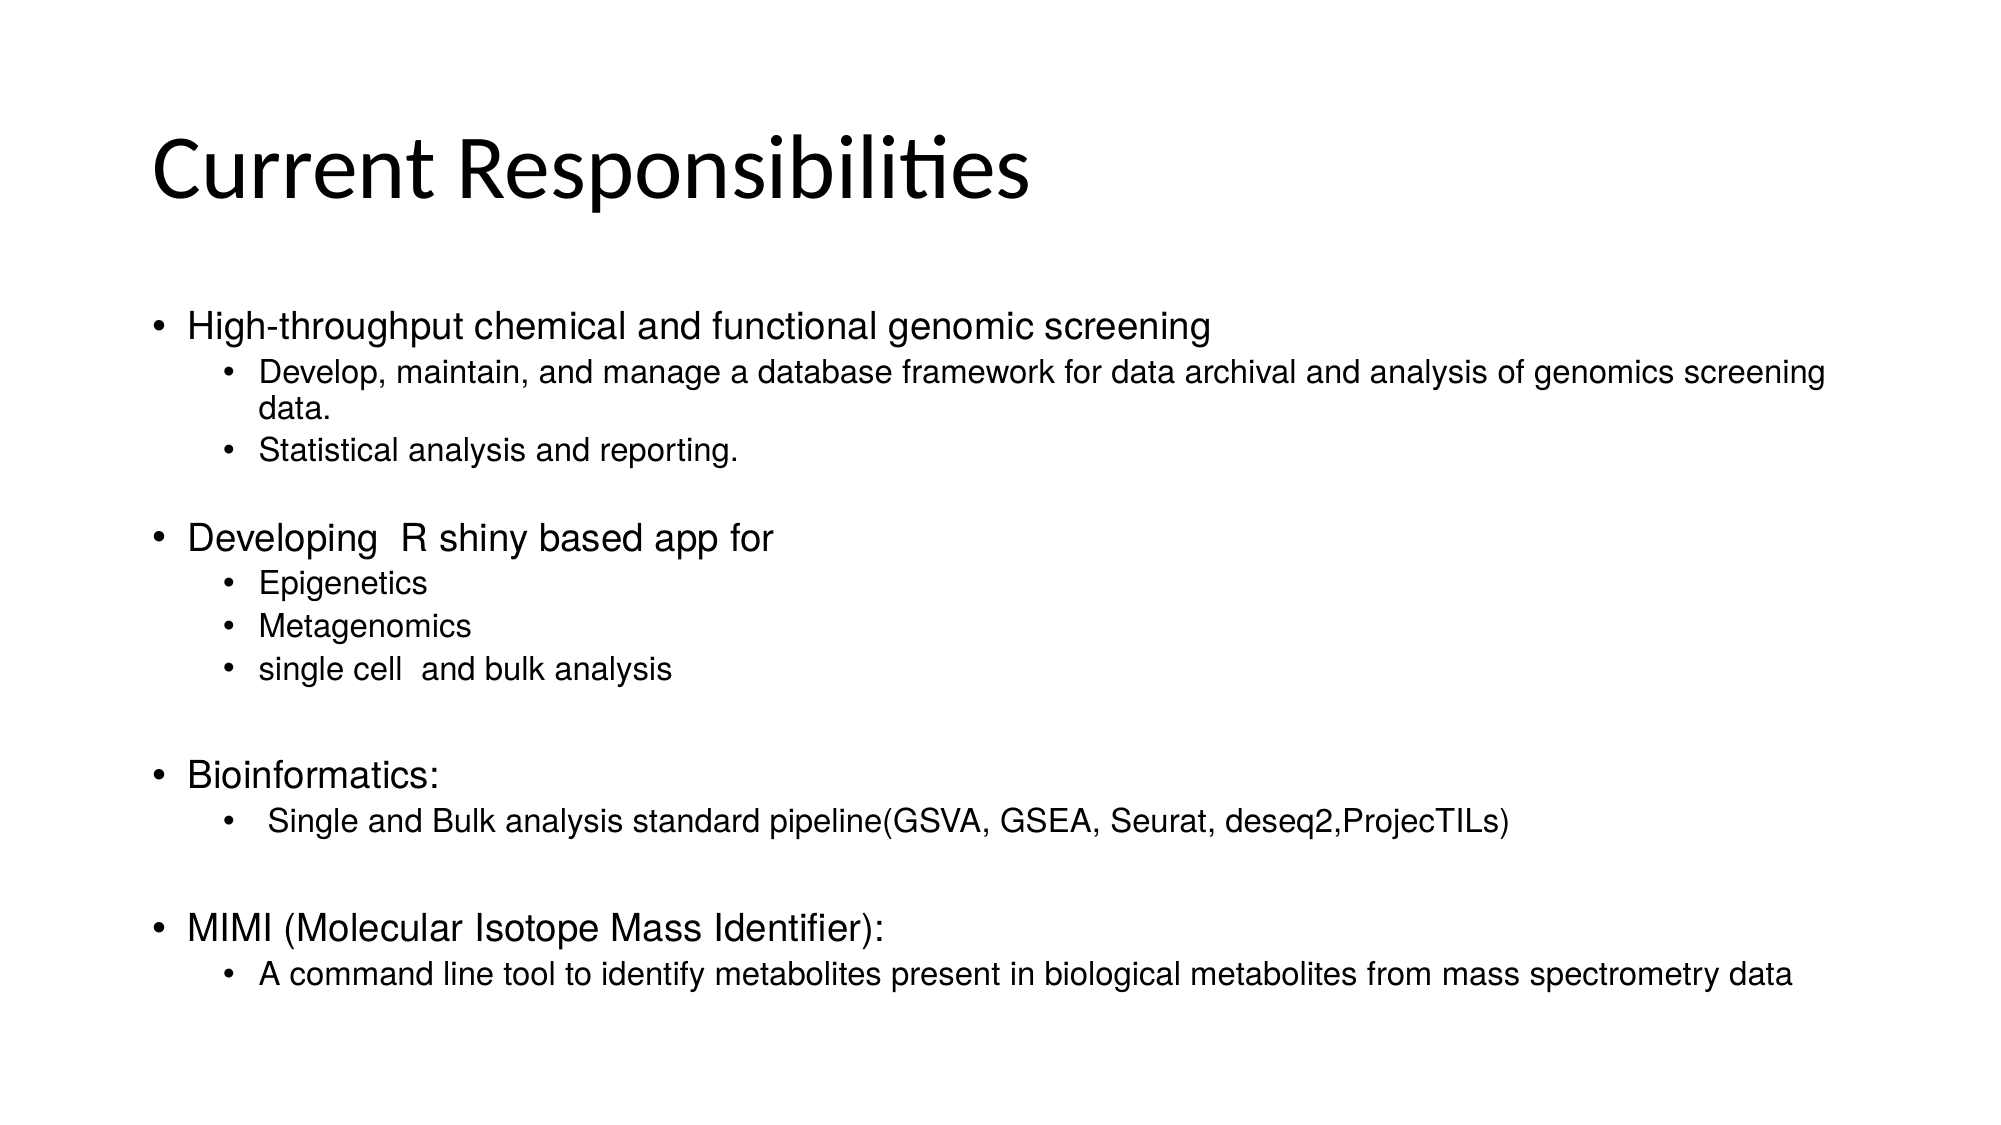

# Current Responsibilities
High-throughput chemical and functional genomic screening
Develop, maintain, and manage a database framework for data archival and analysis of genomics screening data.
Statistical analysis and reporting.
Developing  R shiny based app for
Epigenetics
Metagenomics
single cell  and bulk analysis

Bioinformatics:
 Single and Bulk analysis standard pipeline(GSVA, GSEA, Seurat, deseq2,ProjecTILs)

MIMI (Molecular Isotope Mass Identifier):
A command line tool to identify metabolites present in biological metabolites from mass spectrometry data